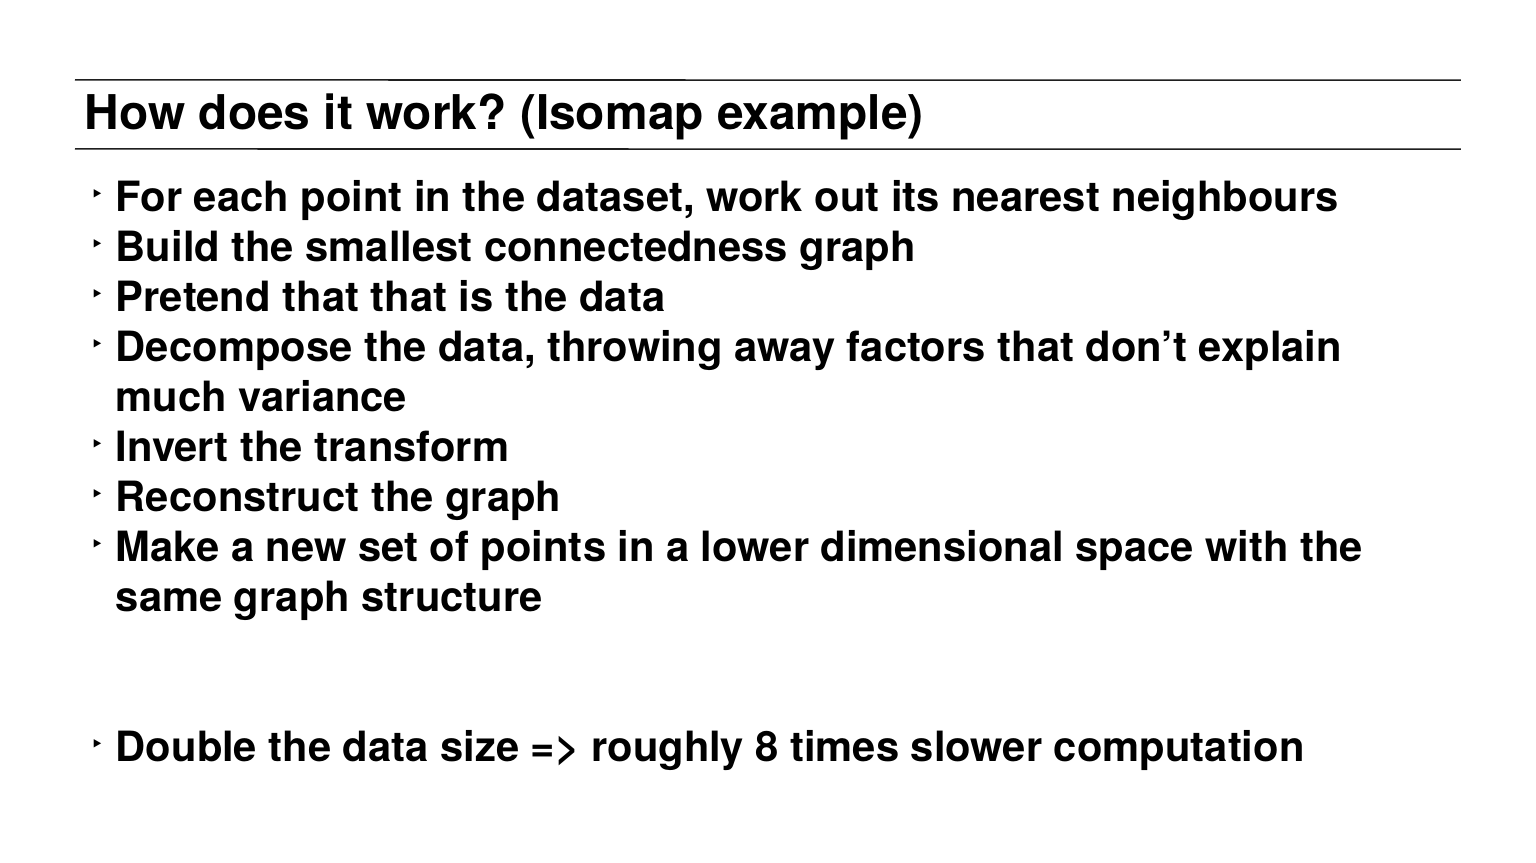

# How does it work? (Isomap example)
For each point in the dataset, work out its nearest neighbours
Build the smallest connectedness graph
Pretend that that is the data
Decompose the data, throwing away factors that don’t explain much variance
Invert the transform
Reconstruct the graph
Make a new set of points in a lower dimensional space with the same graph structure

Double the data size => roughly 8 times slower computation